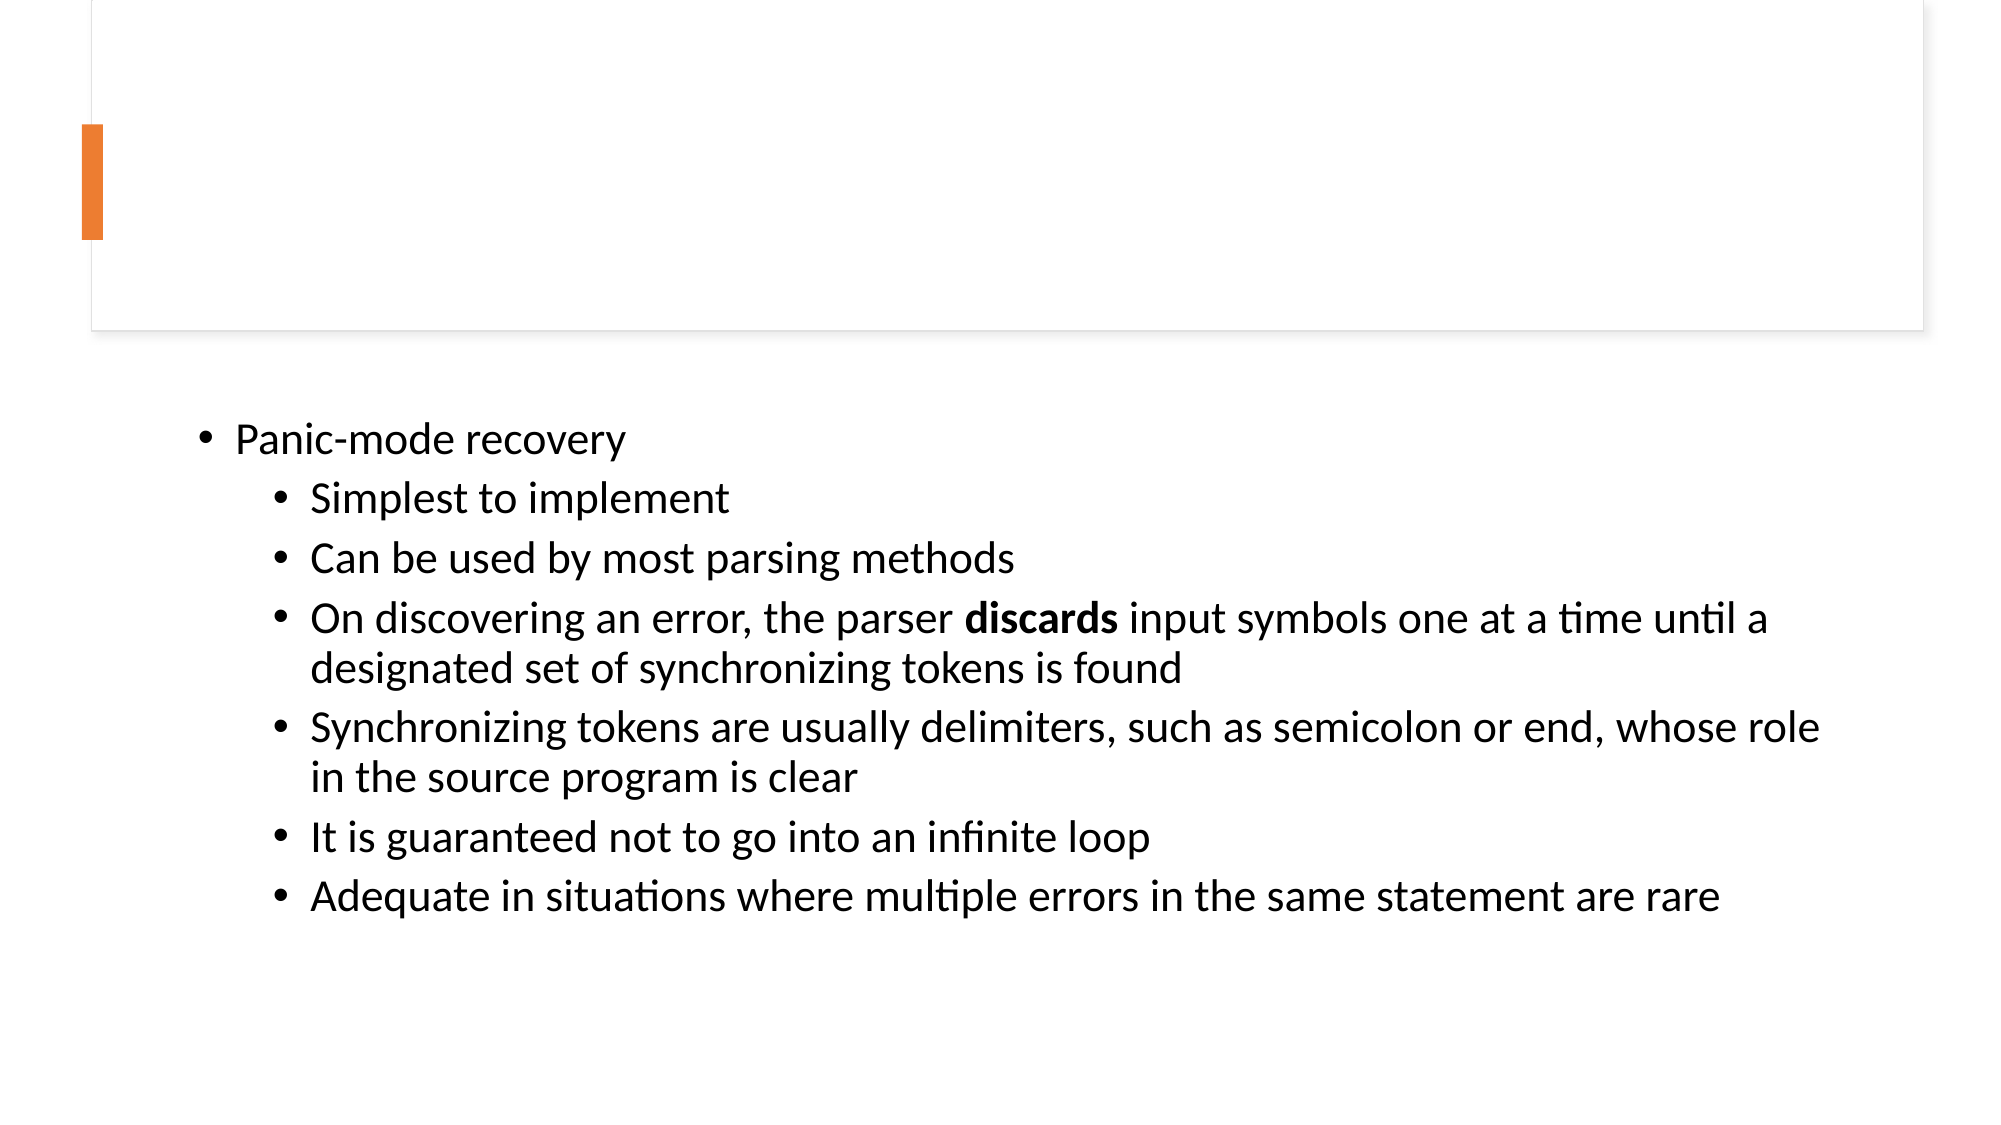

Panic-mode recovery
Simplest to implement
Can be used by most parsing methods
On discovering an error, the parser discards input symbols one at a time until a designated set of synchronizing tokens is found
Synchronizing tokens are usually delimiters, such as semicolon or end, whose role in the source program is clear
It is guaranteed not to go into an infinite loop
Adequate in situations where multiple errors in the same statement are rare